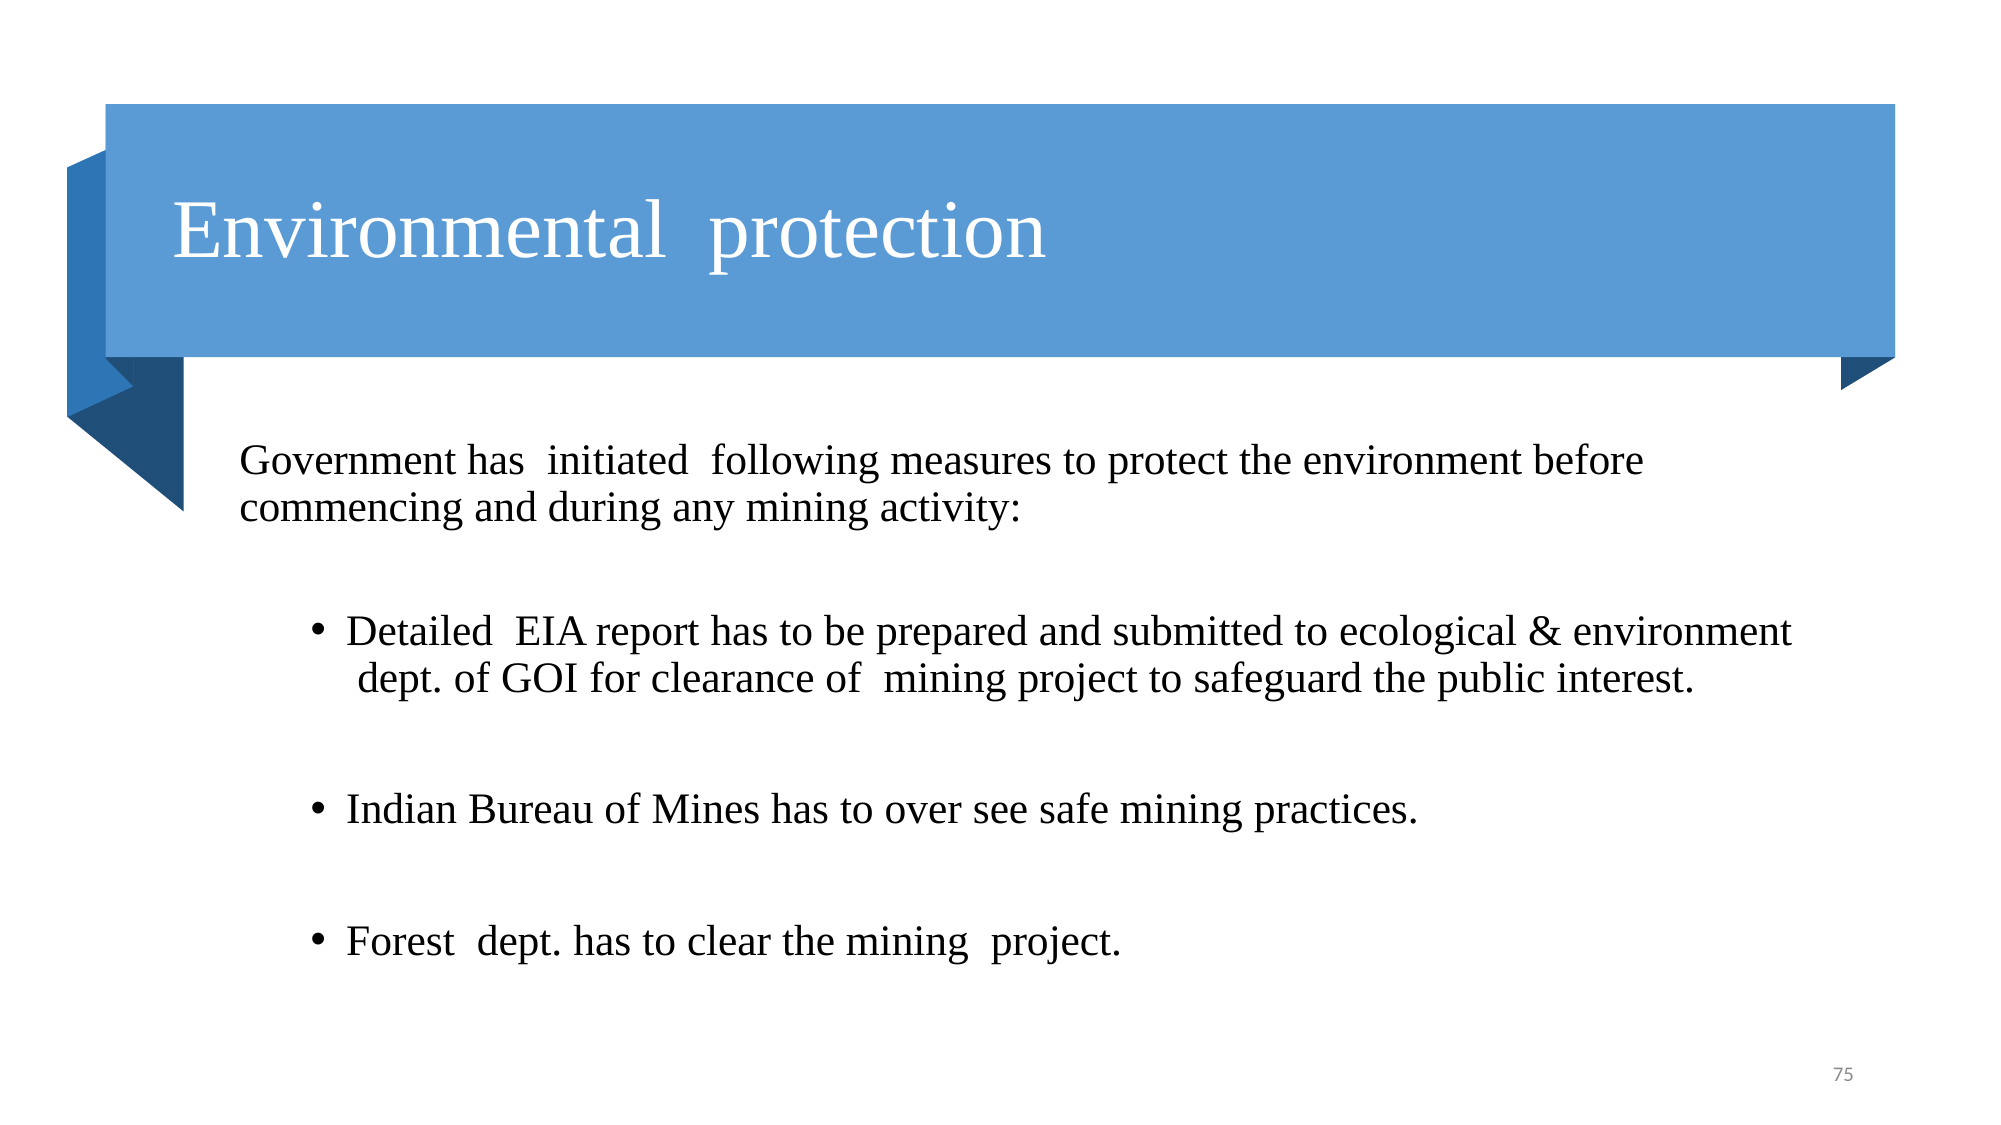

# Environmental  protection

Government has  initiated  following measures to protect the environment before commencing and during any mining activity:

Detailed  EIA report has to be prepared and submitted to ecological & environment  dept. of GOI for clearance of  mining project to safeguard the public interest.

Indian Bureau of Mines has to over see safe mining practices.

Forest  dept. has to clear the mining  project.
75